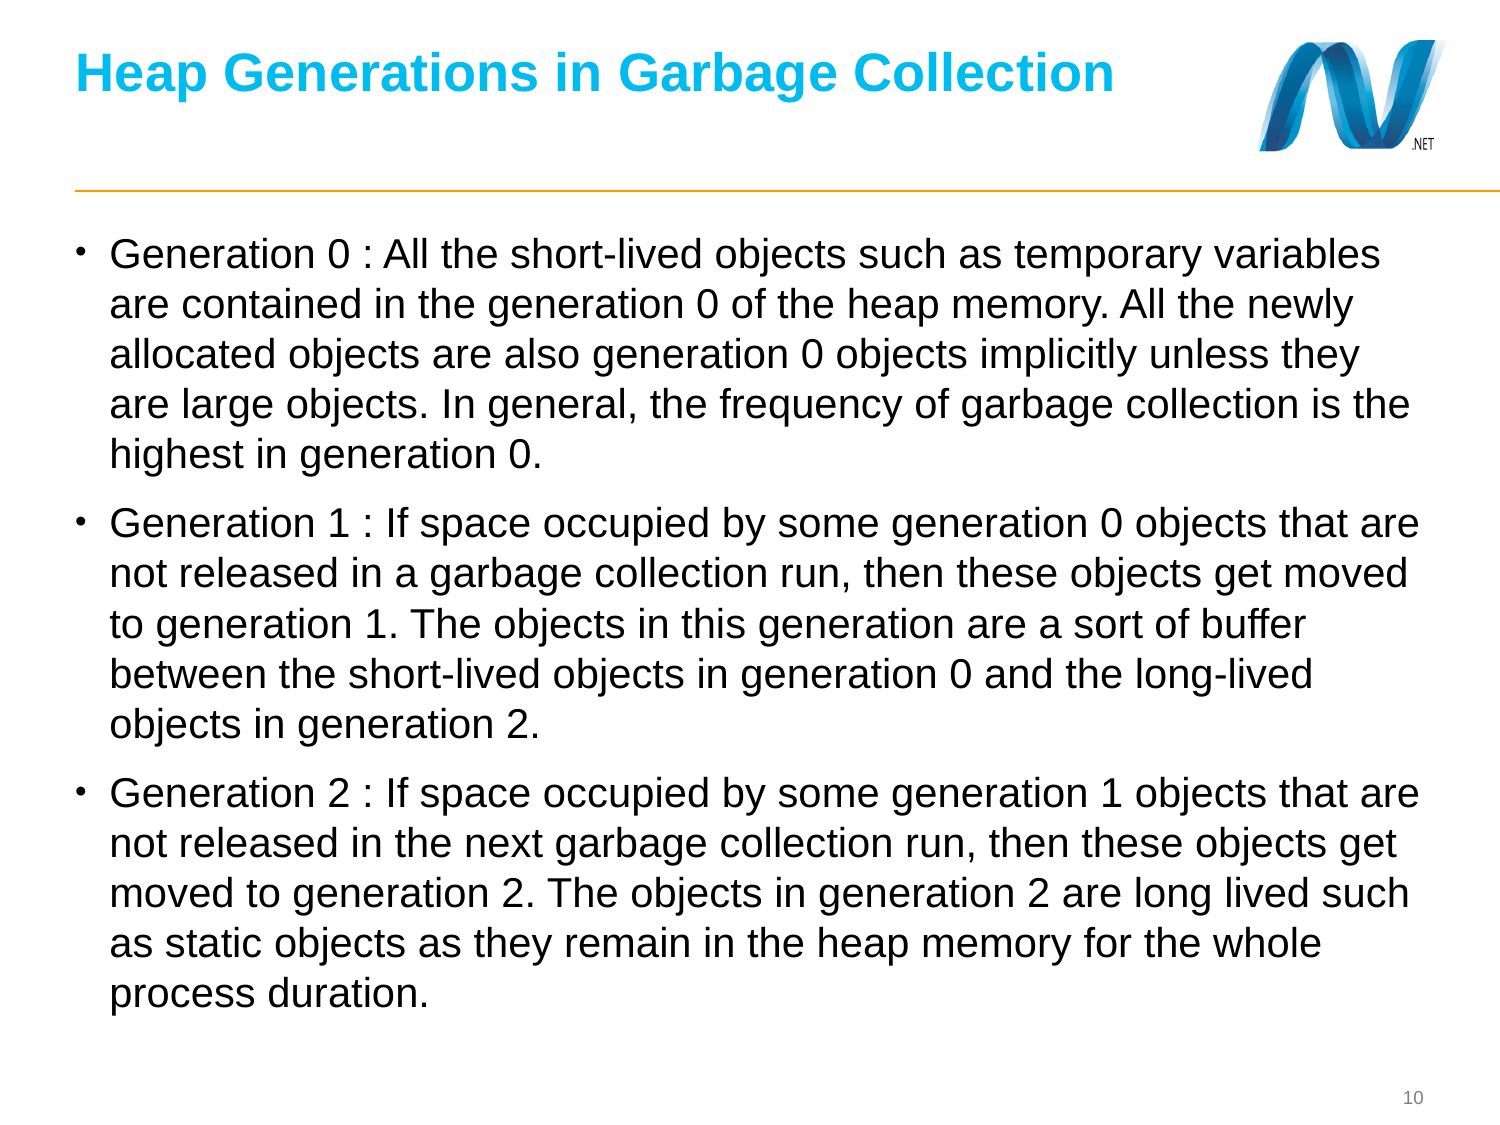

# Heap Generations in Garbage Collection
Generation 0 : All the short-lived objects such as temporary variables are contained in the generation 0 of the heap memory. All the newly allocated objects are also generation 0 objects implicitly unless they are large objects. In general, the frequency of garbage collection is the highest in generation 0.
Generation 1 : If space occupied by some generation 0 objects that are not released in a garbage collection run, then these objects get moved to generation 1. The objects in this generation are a sort of buffer between the short-lived objects in generation 0 and the long-lived objects in generation 2.
Generation 2 : If space occupied by some generation 1 objects that are not released in the next garbage collection run, then these objects get moved to generation 2. The objects in generation 2 are long lived such as static objects as they remain in the heap memory for the whole process duration.